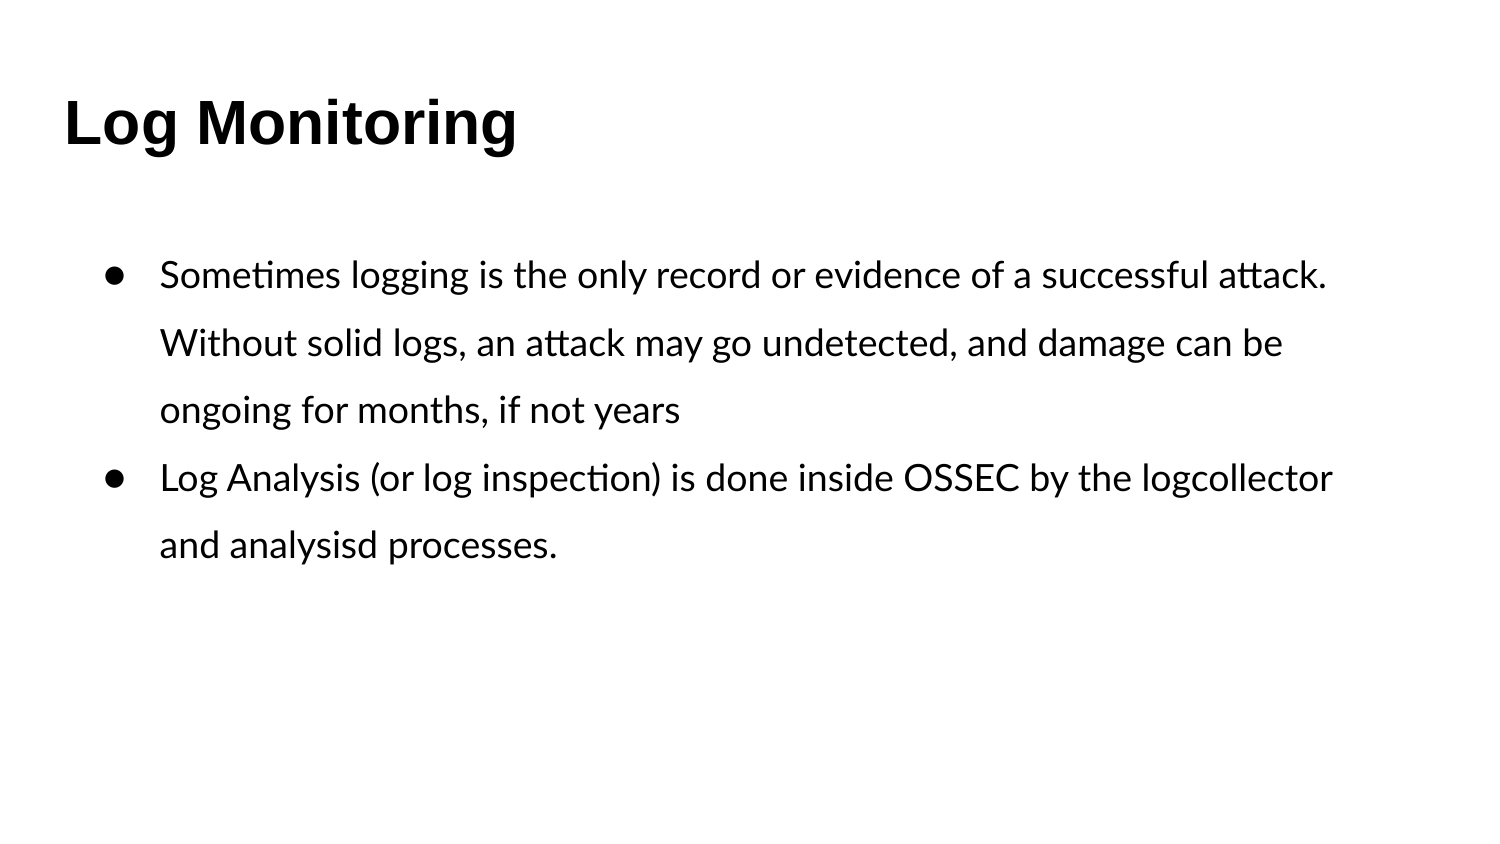

# Log Monitoring
Sometimes logging is the only record or evidence of a successful attack. Without solid logs, an attack may go undetected, and damage can be ongoing for months, if not years
Log Analysis (or log inspection) is done inside OSSEC by the logcollector and analysisd processes.